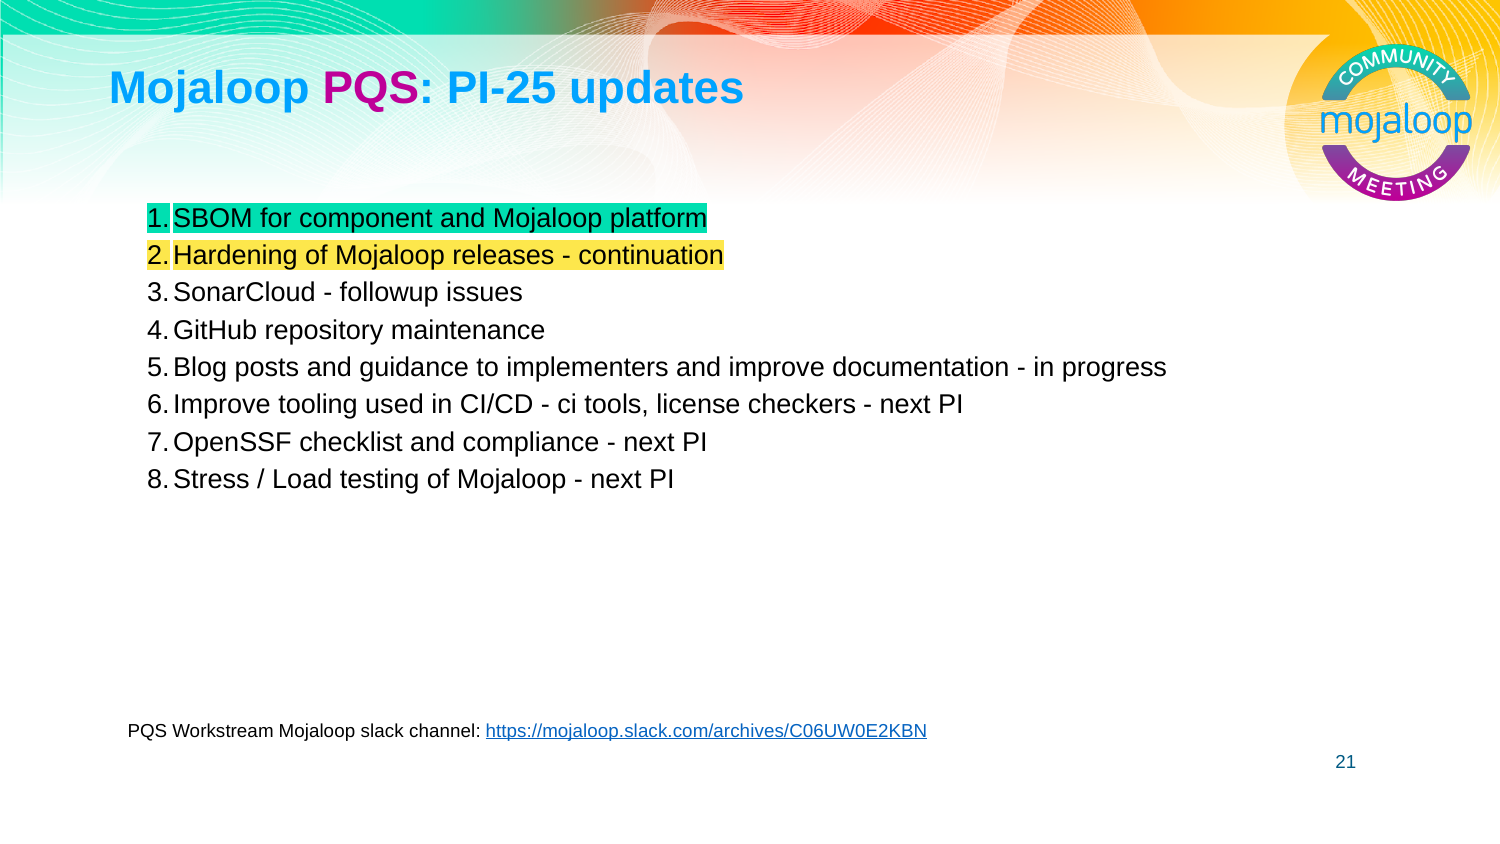

# Mojaloop PQS: PI-25 updates

SBOM for component and Mojaloop platform
Hardening of Mojaloop releases - continuation
SonarCloud - followup issues
GitHub repository maintenance
Blog posts and guidance to implementers and improve documentation - in progress
Improve tooling used in CI/CD - ci tools, license checkers - next PI
OpenSSF checklist and compliance - next PI
Stress / Load testing of Mojaloop - next PI
PQS Workstream Mojaloop slack channel: https://mojaloop.slack.com/archives/C06UW0E2KBN
21